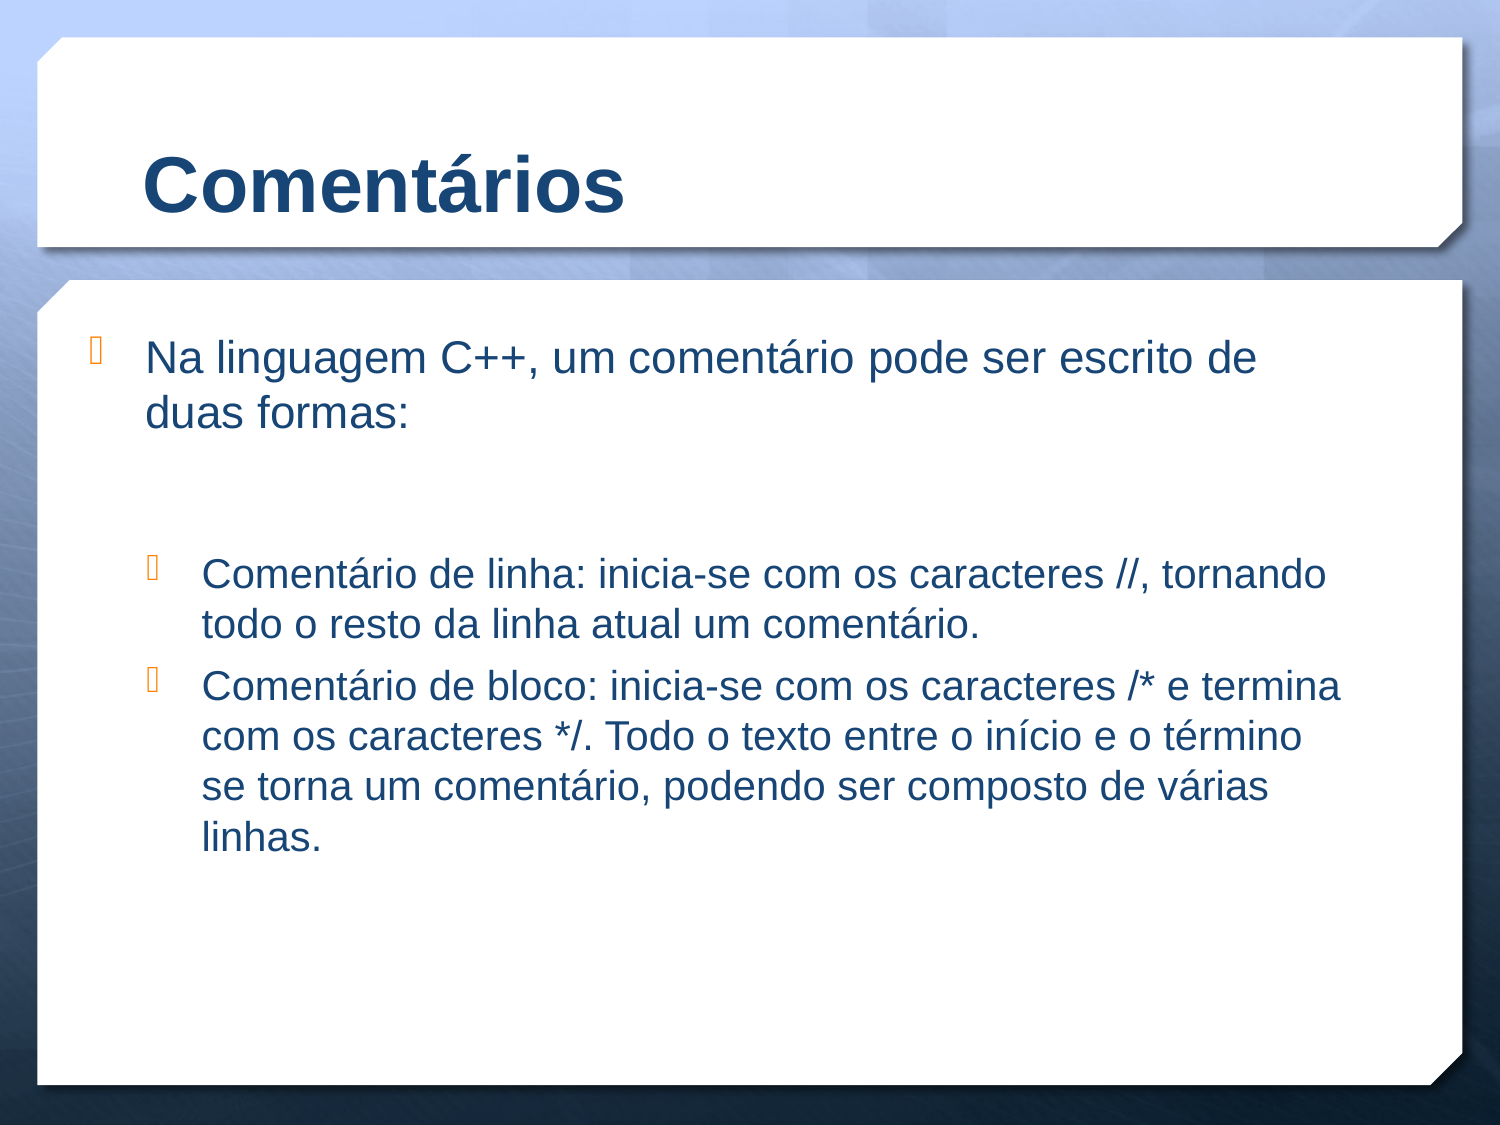

# Comentários
Na linguagem C++, um comentário pode ser escrito de duas formas:

Comentário de linha: inicia-se com os caracteres //, tornando todo o resto da linha atual um comentário.
Comentário de bloco: inicia-se com os caracteres /* e termina com os caracteres */. Todo o texto entre o início e o término se torna um comentário, podendo ser composto de várias linhas.